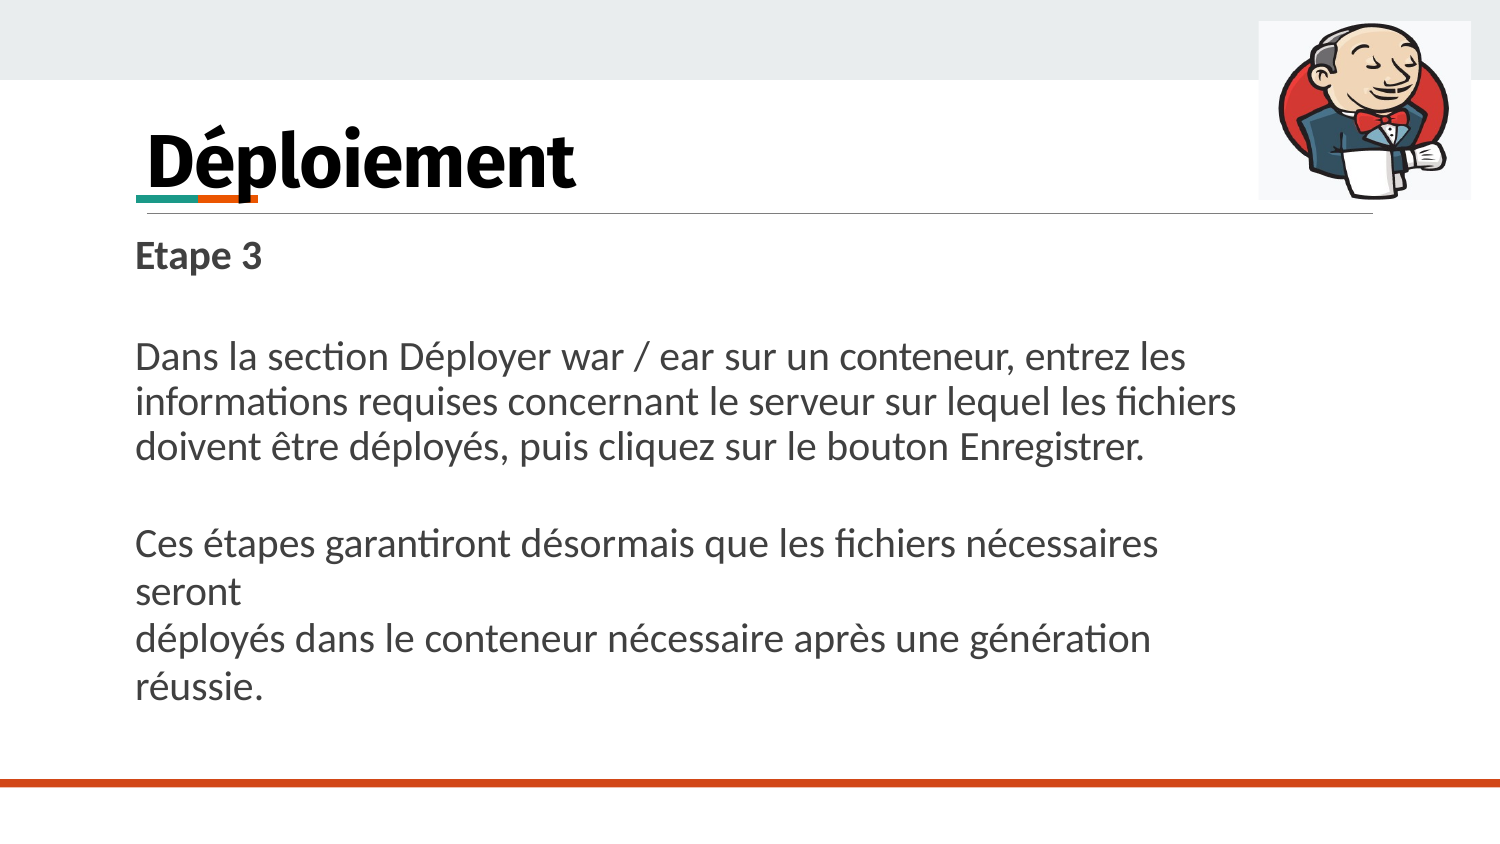

# Déploiement

Etape 3

Dans la section Déployer war / ear sur un conteneur, entrez les  informations requises concernant le serveur sur lequel les fichiers  doivent être déployés, puis cliquez sur le bouton Enregistrer.

Ces étapes garantiront désormais que les fichiers nécessaires seront
déployés dans le conteneur nécessaire après une génération réussie.